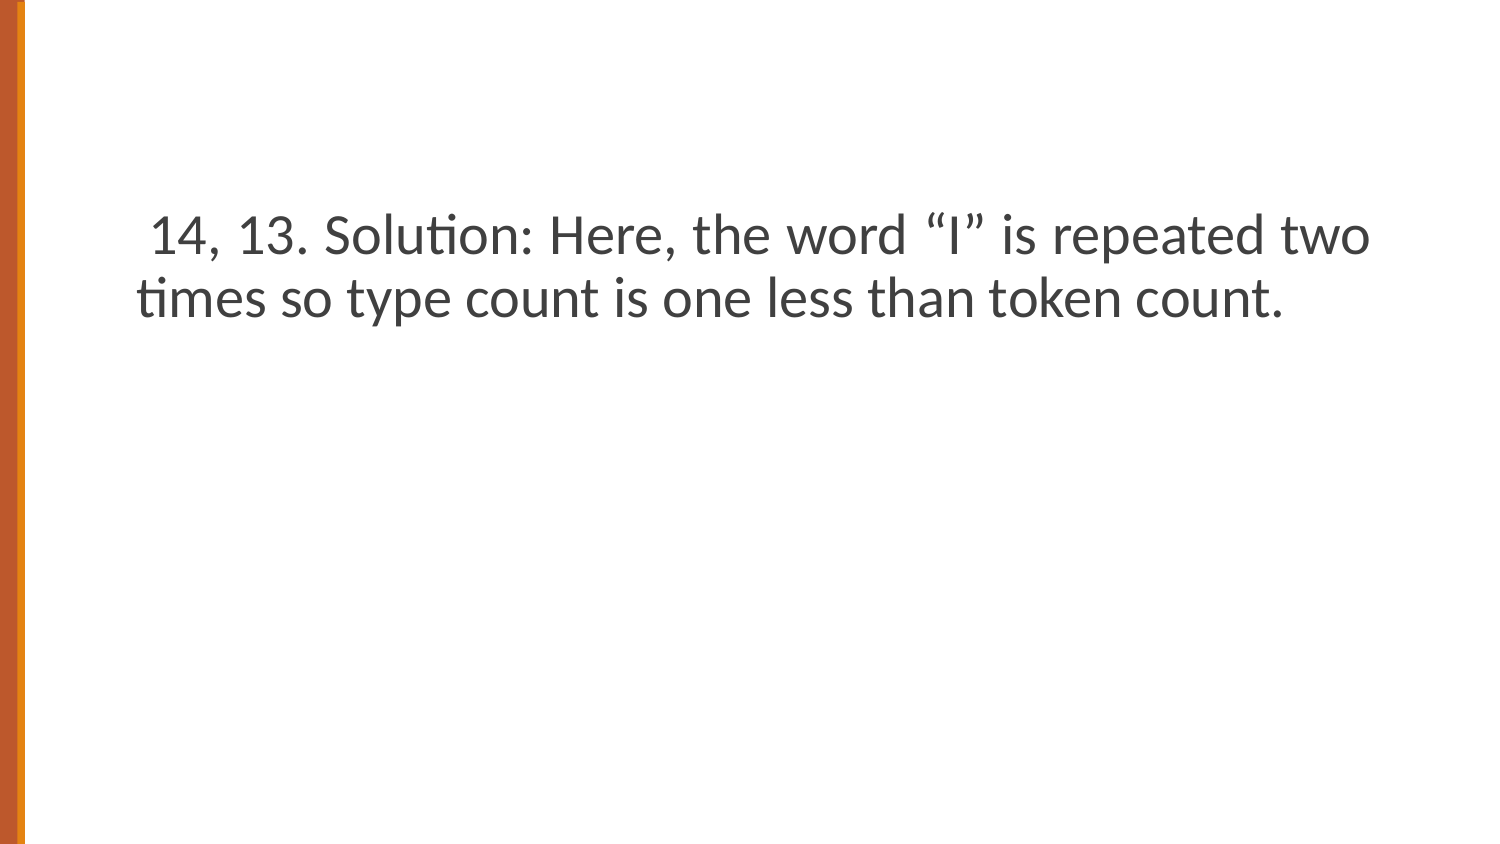

#
14, 13. Solution: Here, the word “I” is repeated two times so type count is one less than token count.